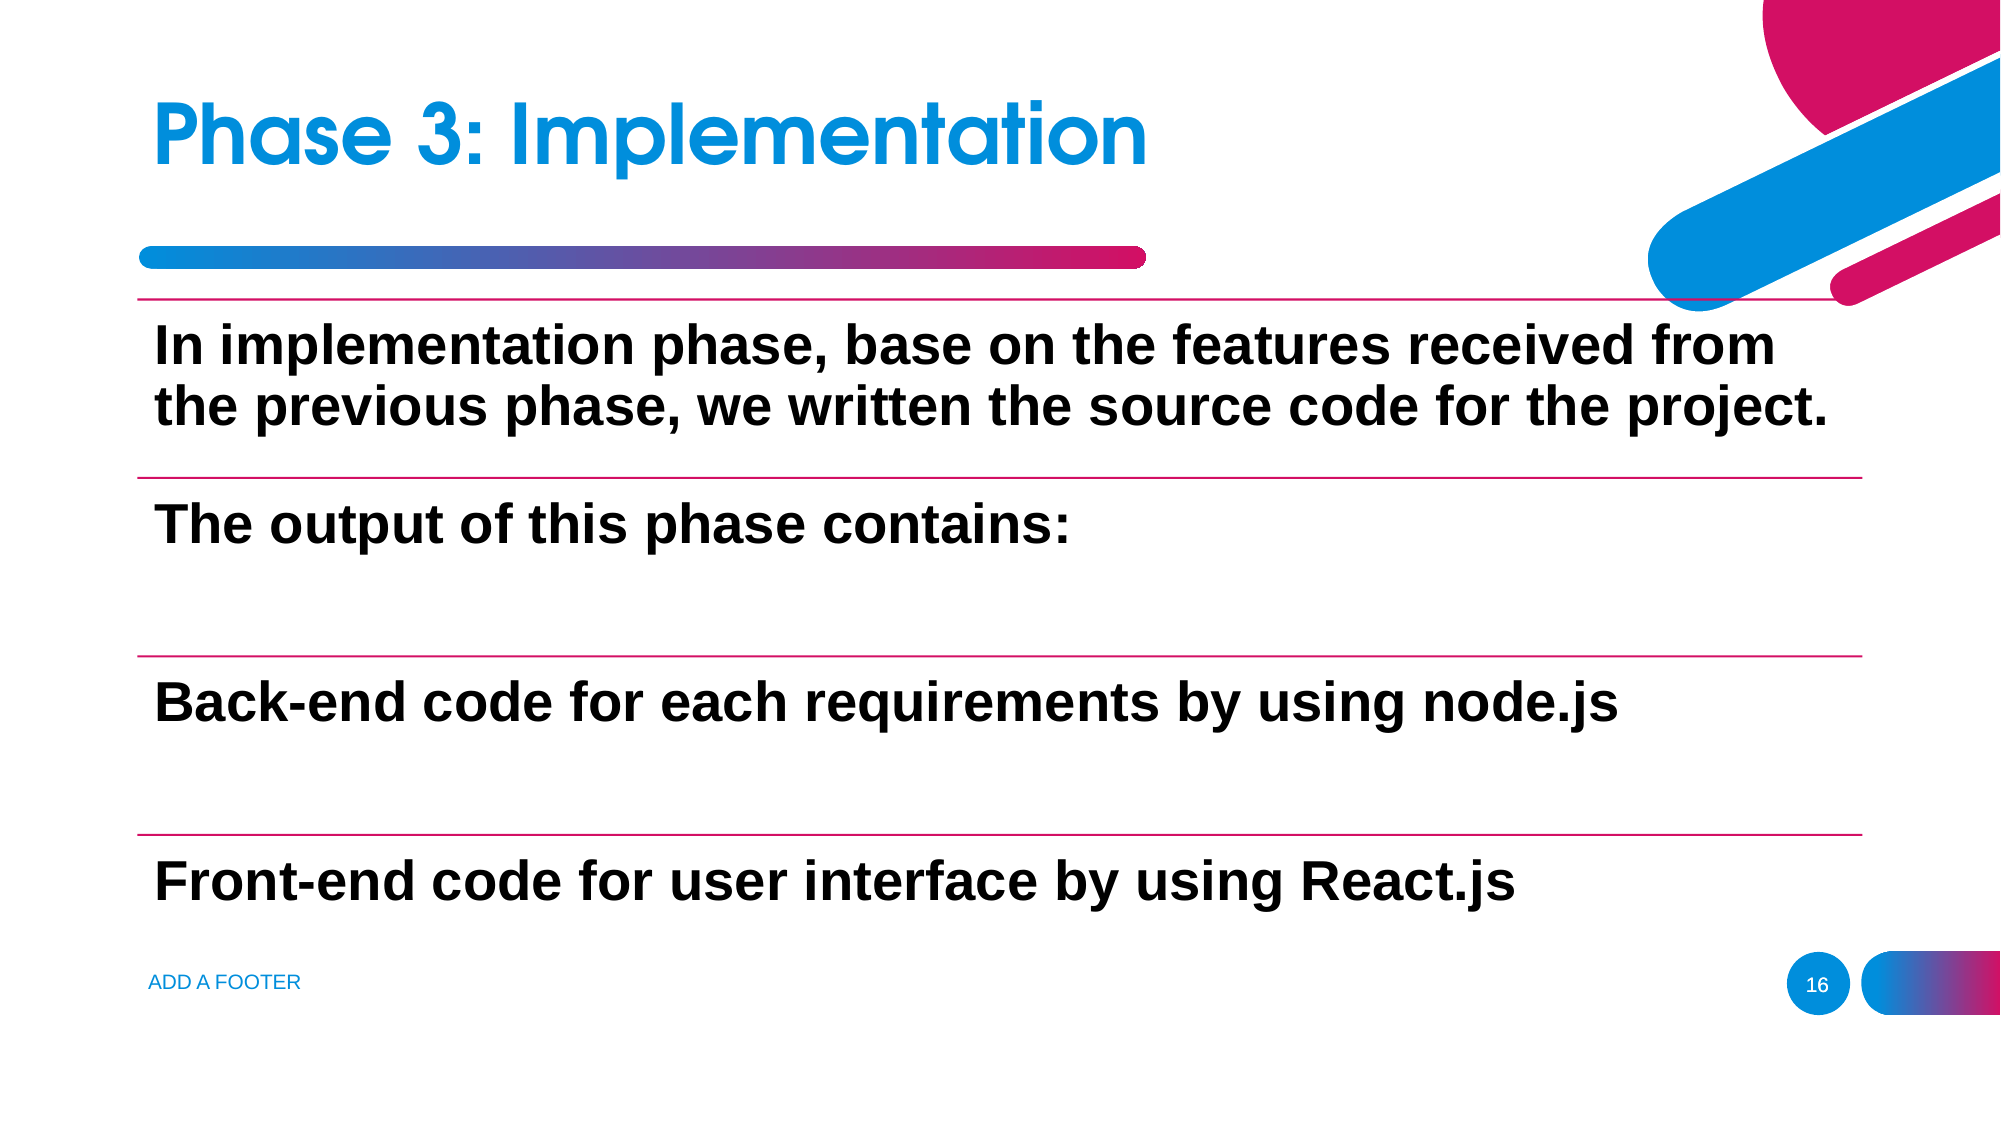

Phase 3: Implementation
In implementation phase, base on the features received from the previous phase, we written the source code for the project.
The output of this phase contains:
Back-end code for each requirements by using node.js
Front-end code for user interface by using React.js
ADD A FOOTER
16
16